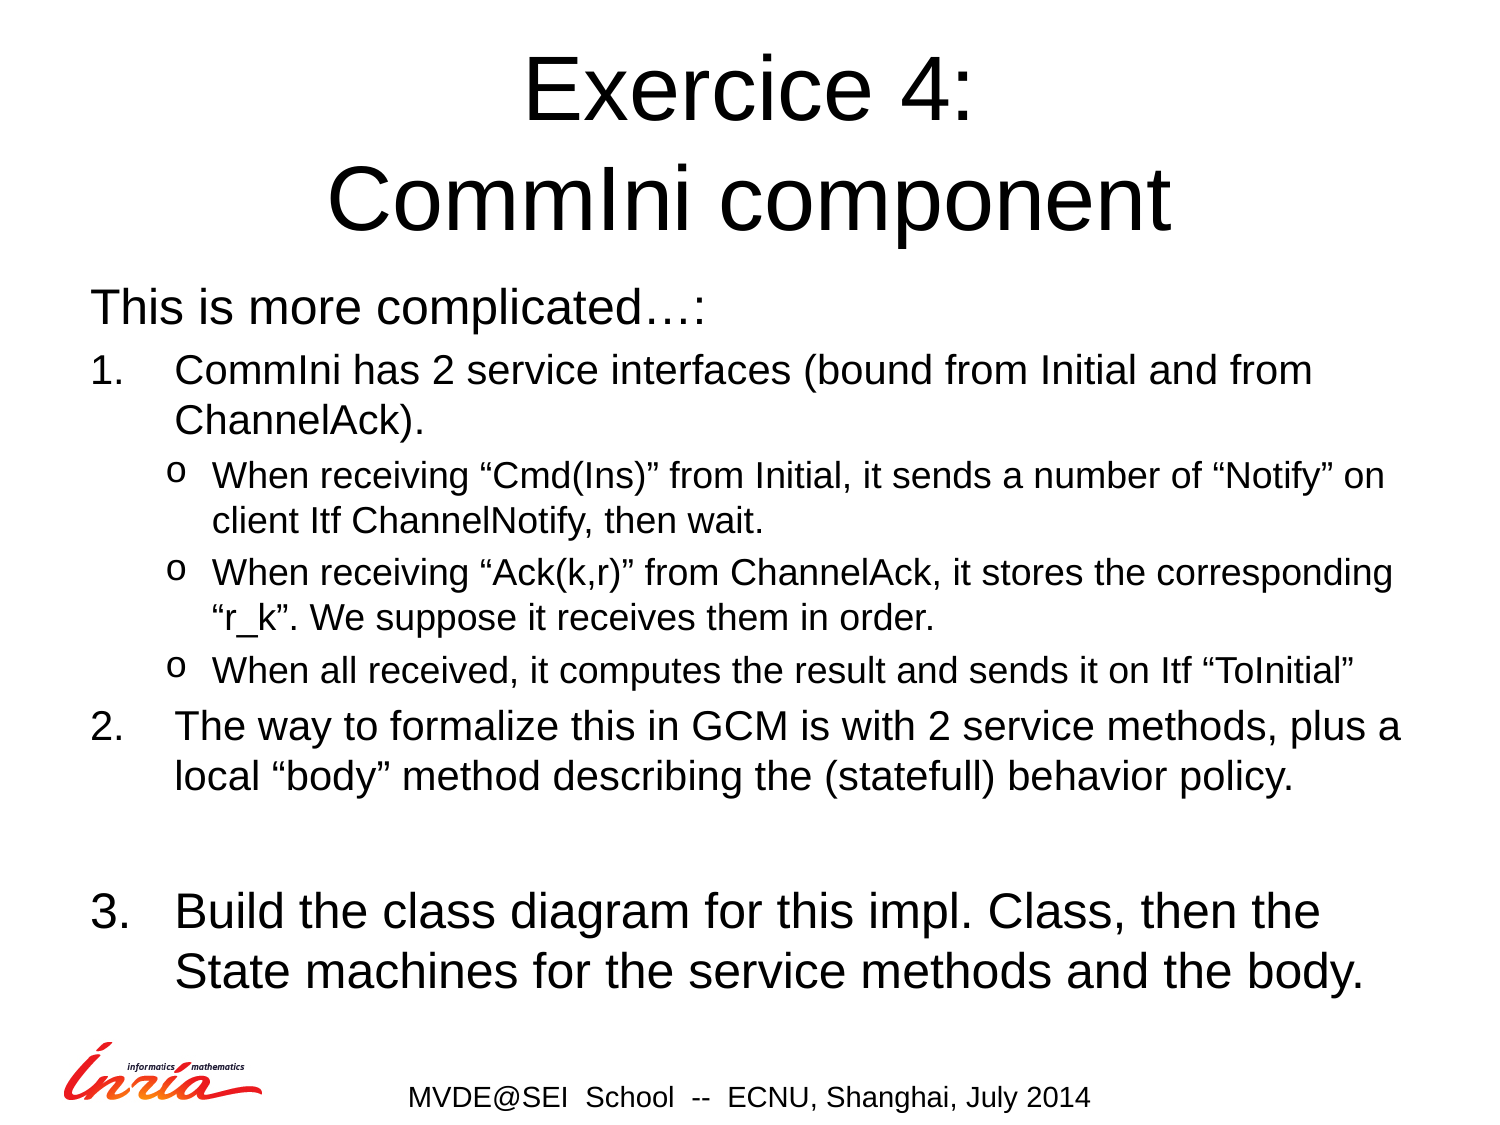

# Exercice 4: CommIni component
This is more complicated…:
CommIni has 2 service interfaces (bound from Initial and from ChannelAck).
When receiving “Cmd(Ins)” from Initial, it sends a number of “Notify” on client Itf ChannelNotify, then wait.
When receiving “Ack(k,r)” from ChannelAck, it stores the corresponding “r_k”. We suppose it receives them in order.
When all received, it computes the result and sends it on Itf “ToInitial”
The way to formalize this in GCM is with 2 service methods, plus a local “body” method describing the (statefull) behavior policy.

Build the class diagram for this impl. Class, then the State machines for the service methods and the body.
MVDE@SEI  School  --  ECNU, Shanghai, July 2014